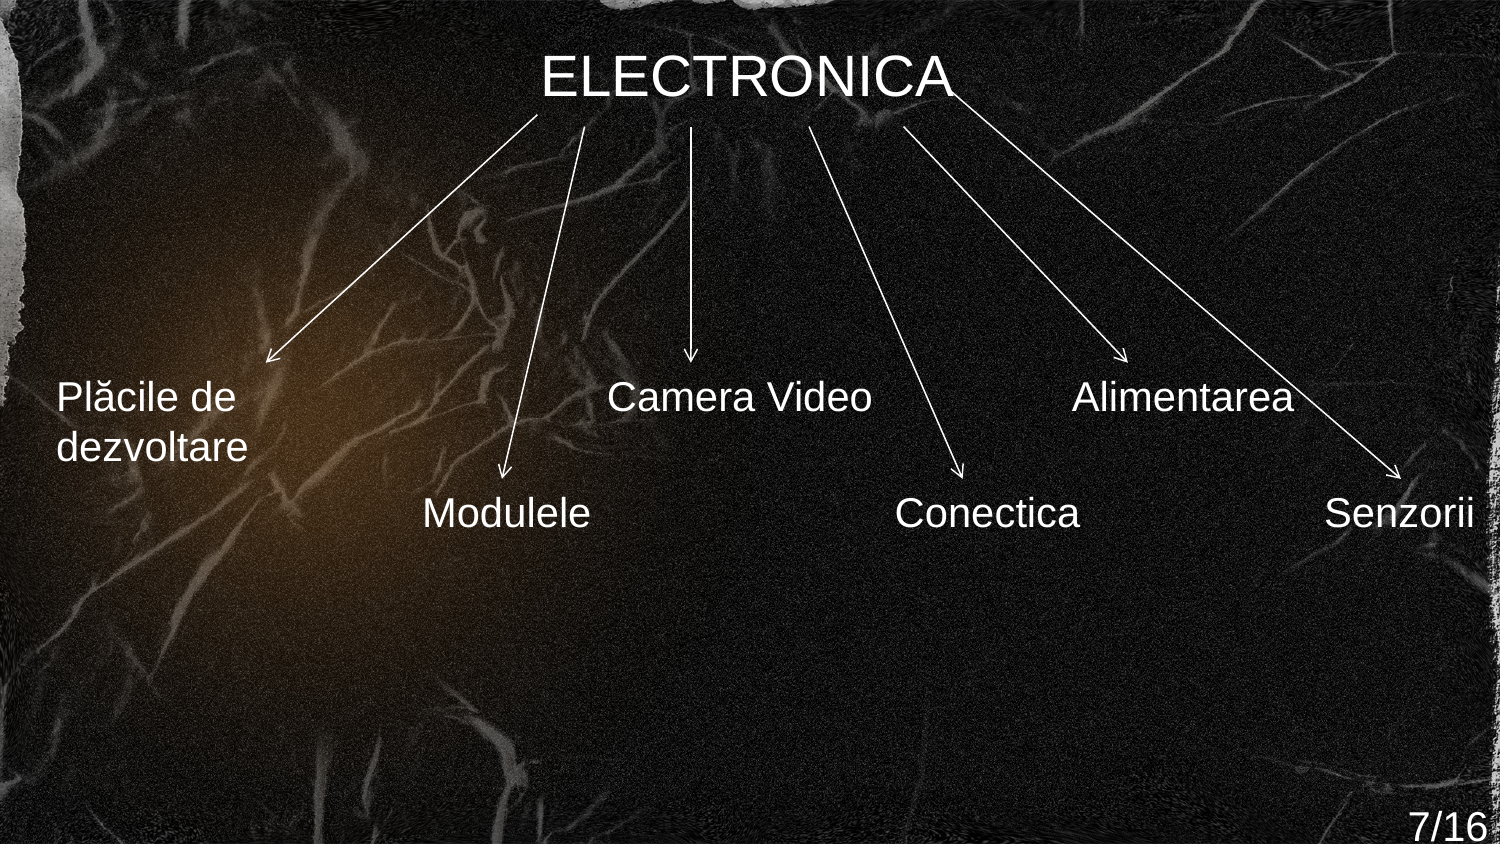

# ELECTRONICA
Plăcile de dezvoltare

Camera Video

Alimentarea

Modulele

Conectica

Senzorii

7/16